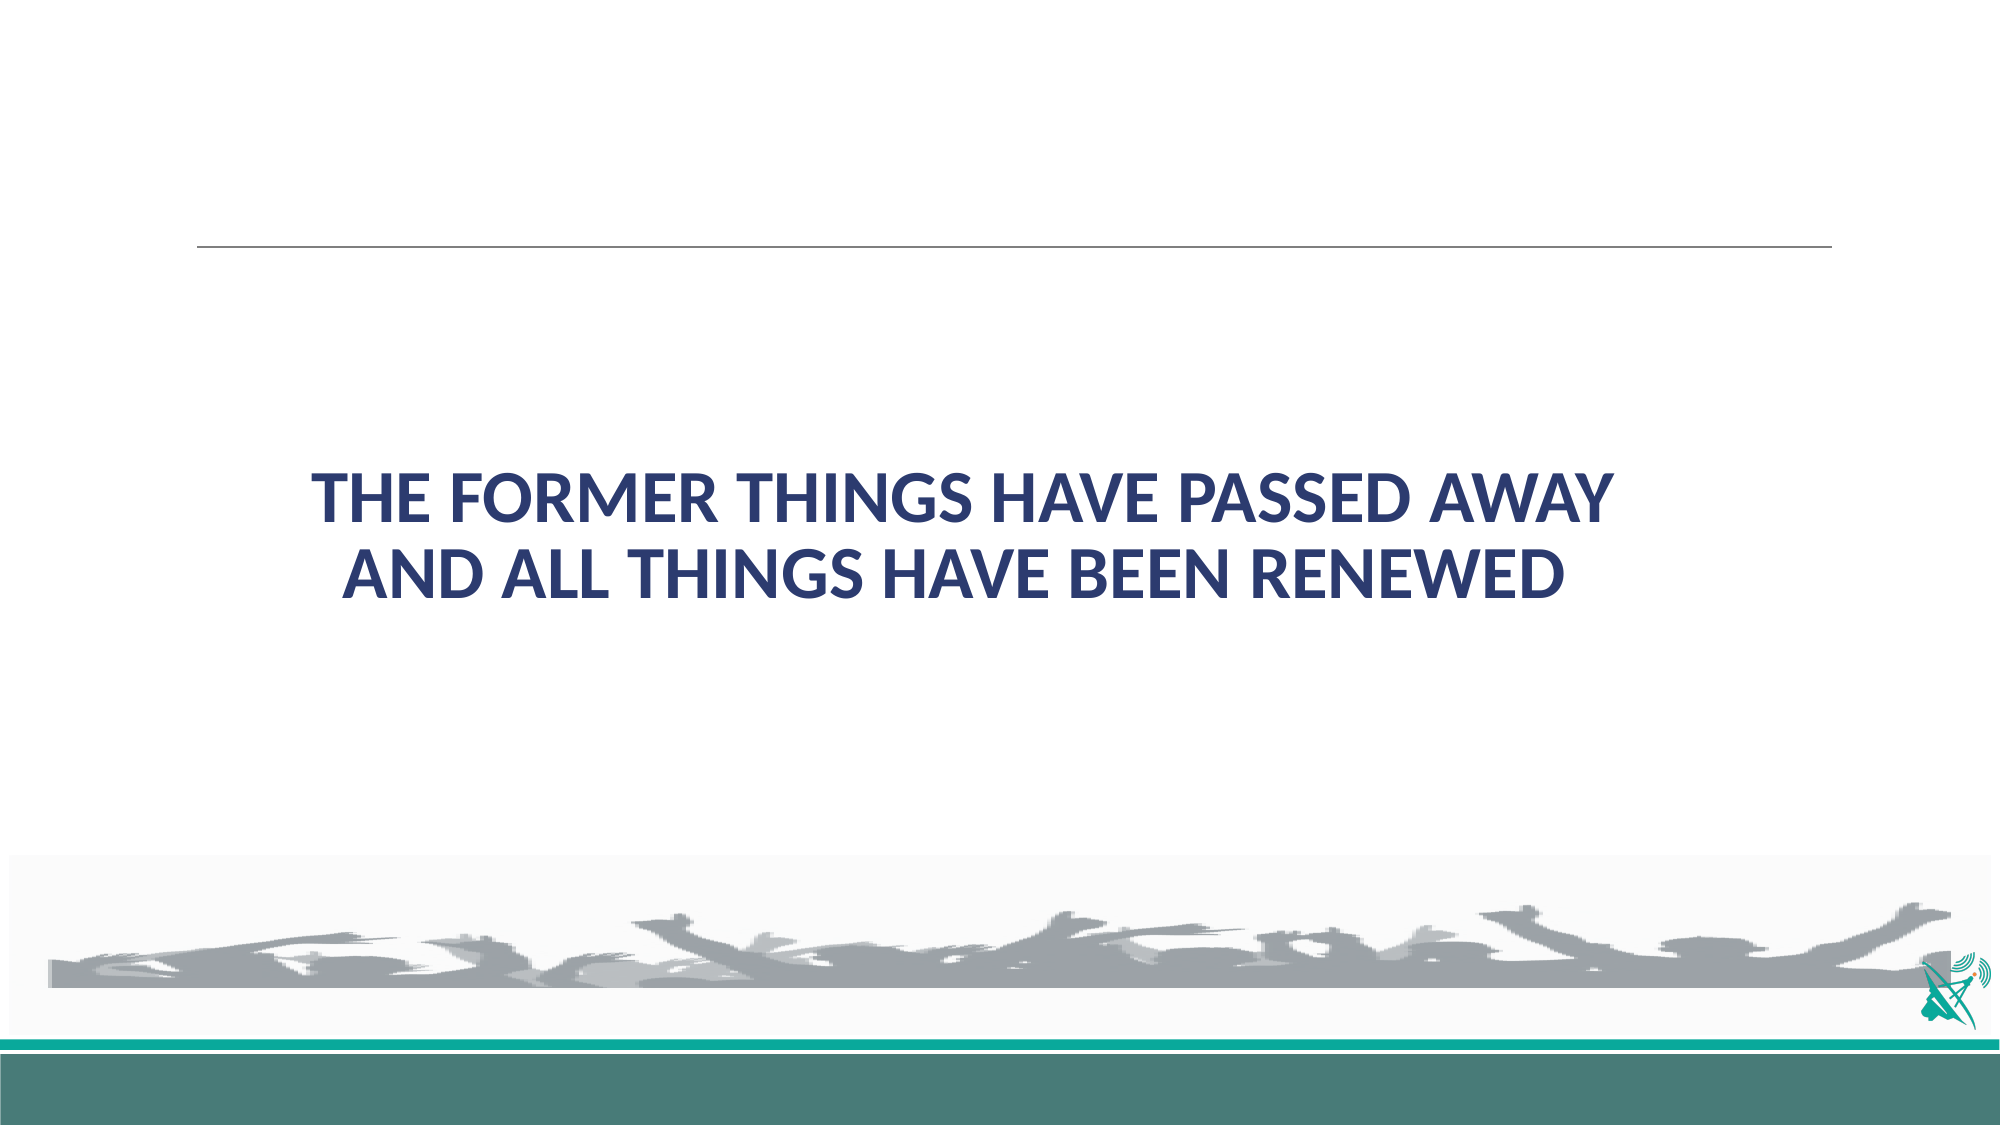

# THE FORMER THINGS HAVE PASSED AWAY AND ALL THINGS HAVE BEEN RENEWED